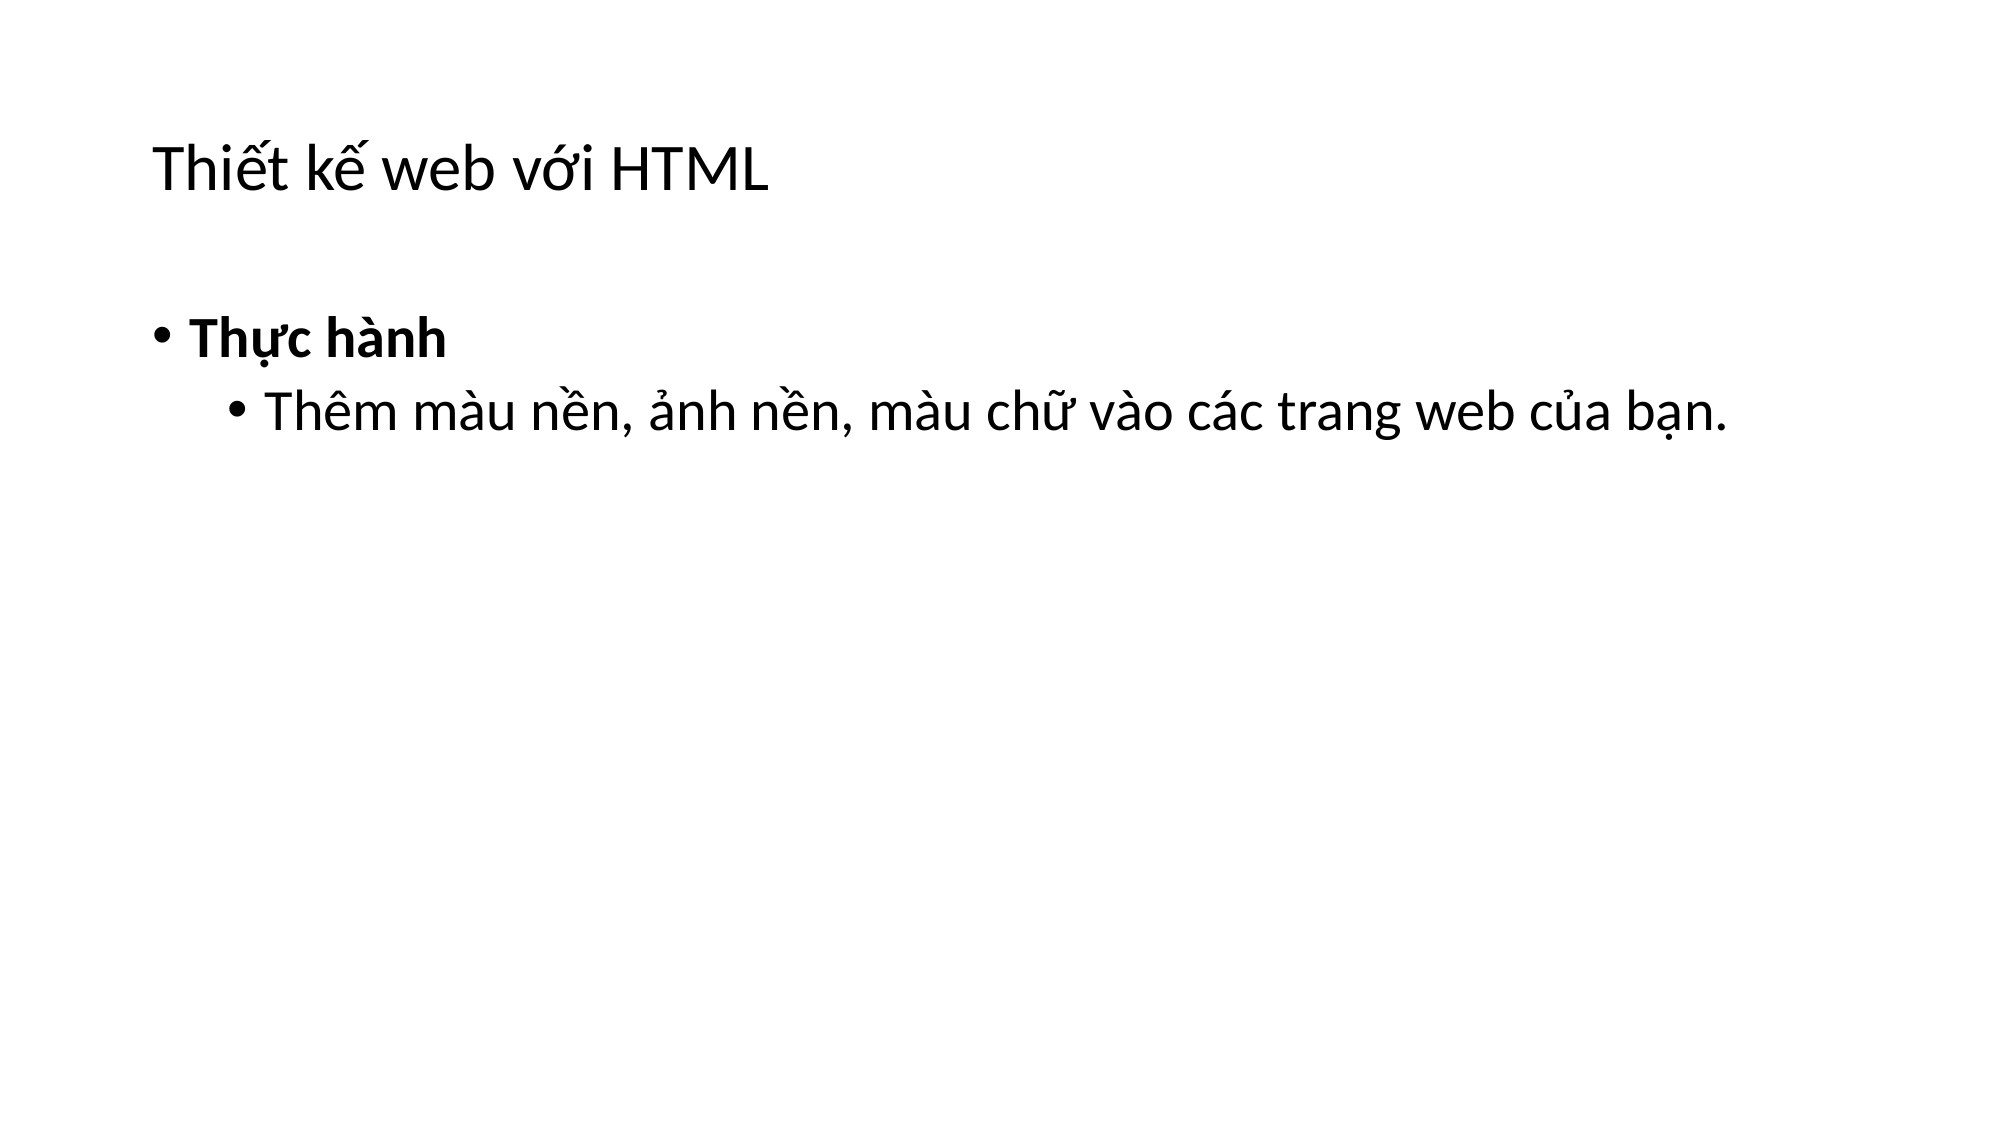

# Thiết kế web với HTML
Thực hành
Thêm màu nền, ảnh nền, màu chữ vào các trang web của bạn.